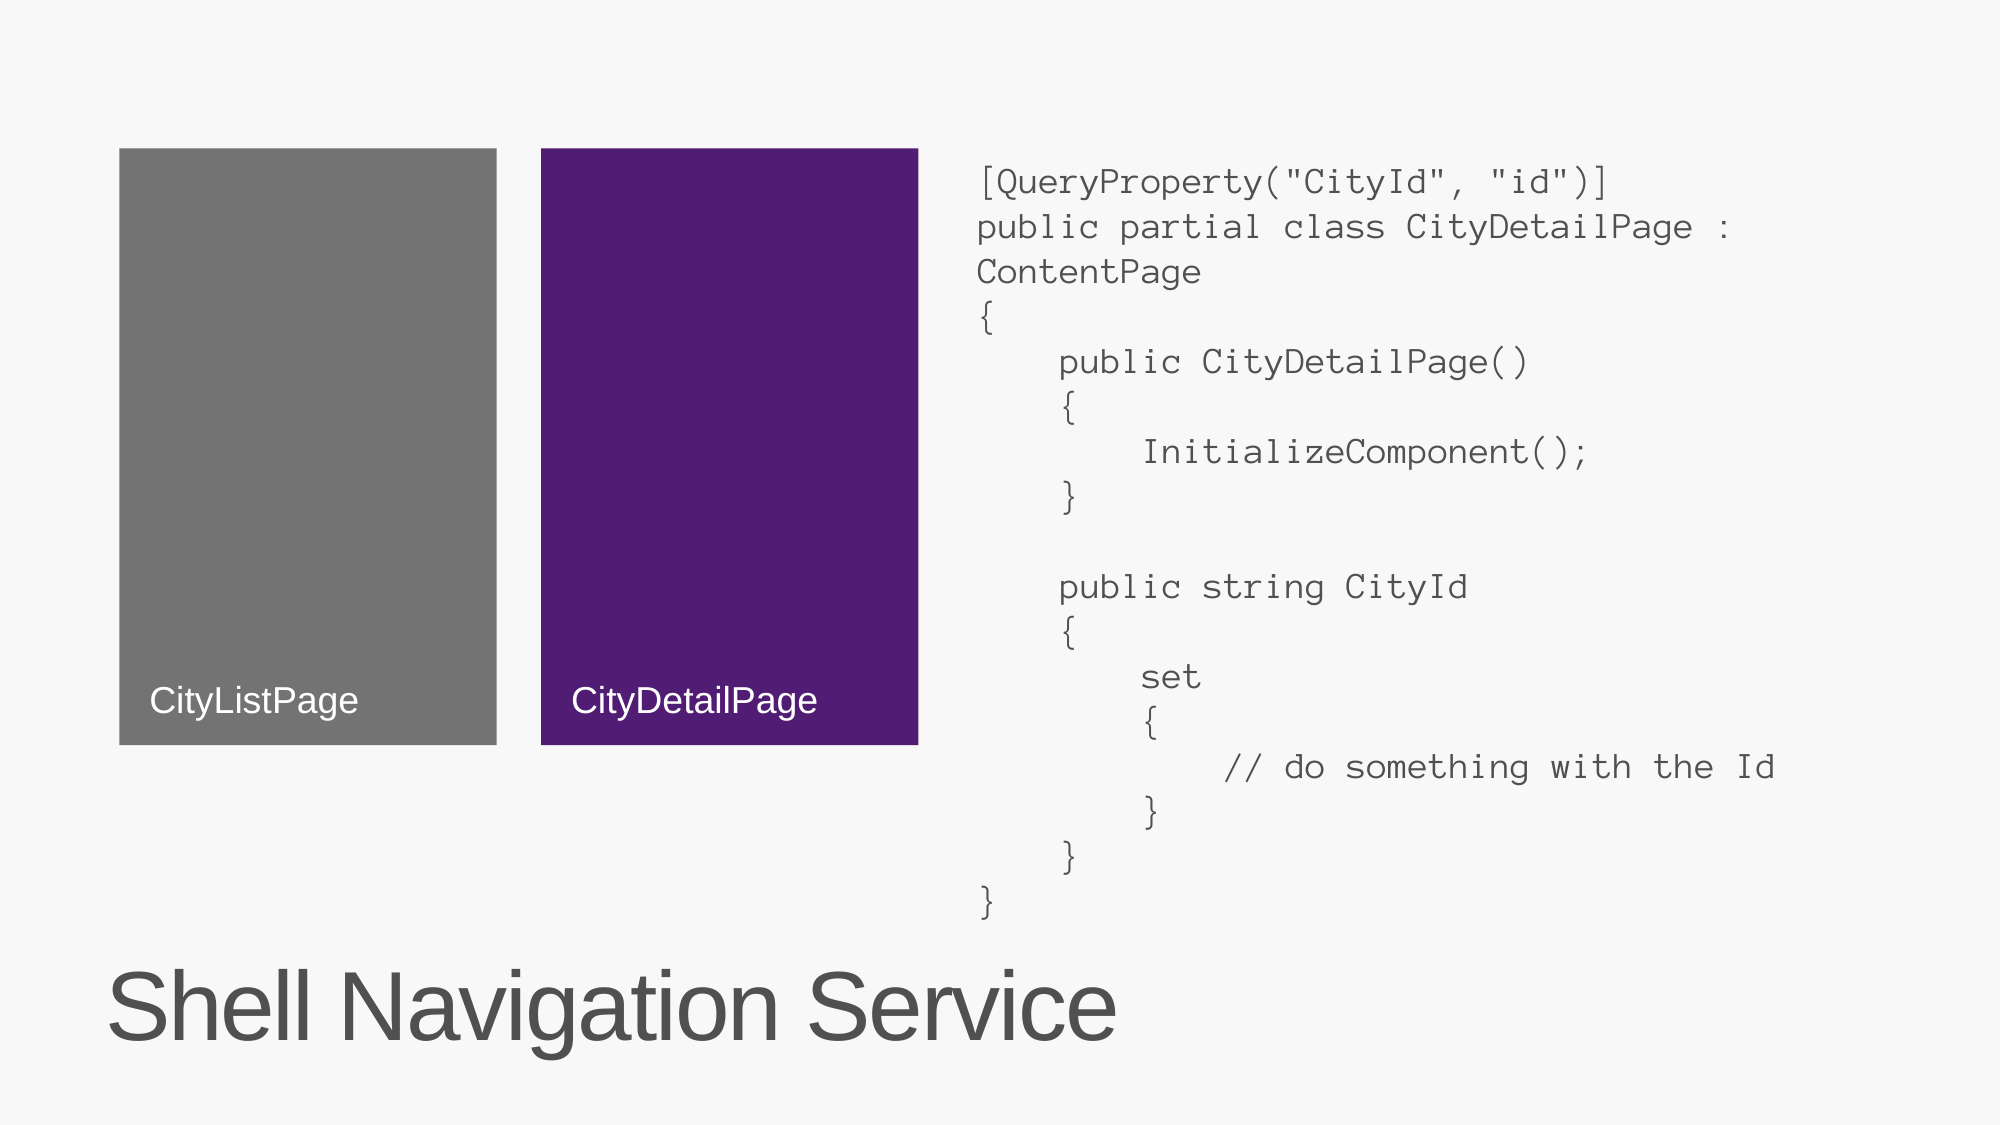

CityListPage
CityDetailPage
[QueryProperty("CityId", "id")]
public partial class CityDetailPage : ContentPage
{
    public CityDetailPage()
    {
        InitializeComponent();
    }

    public string CityId
    {
        set
        {
            // do something with the Id
        }
    }
}
Shell Navigation Service